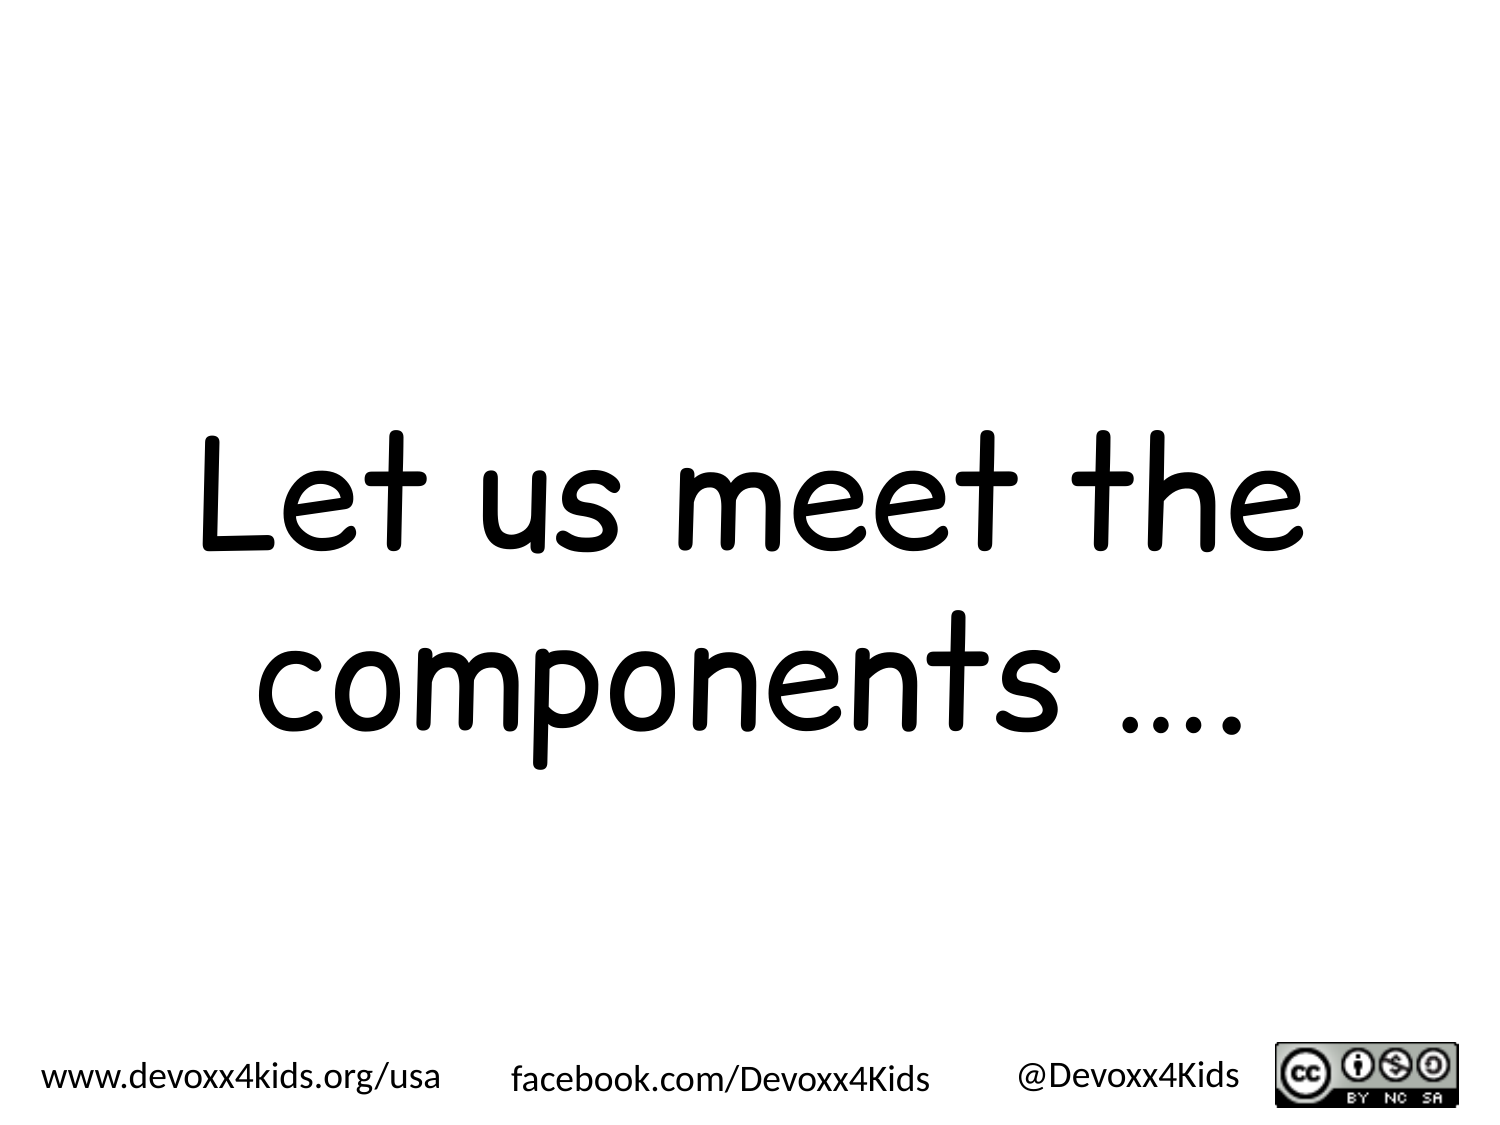

# Let us meet the components ….